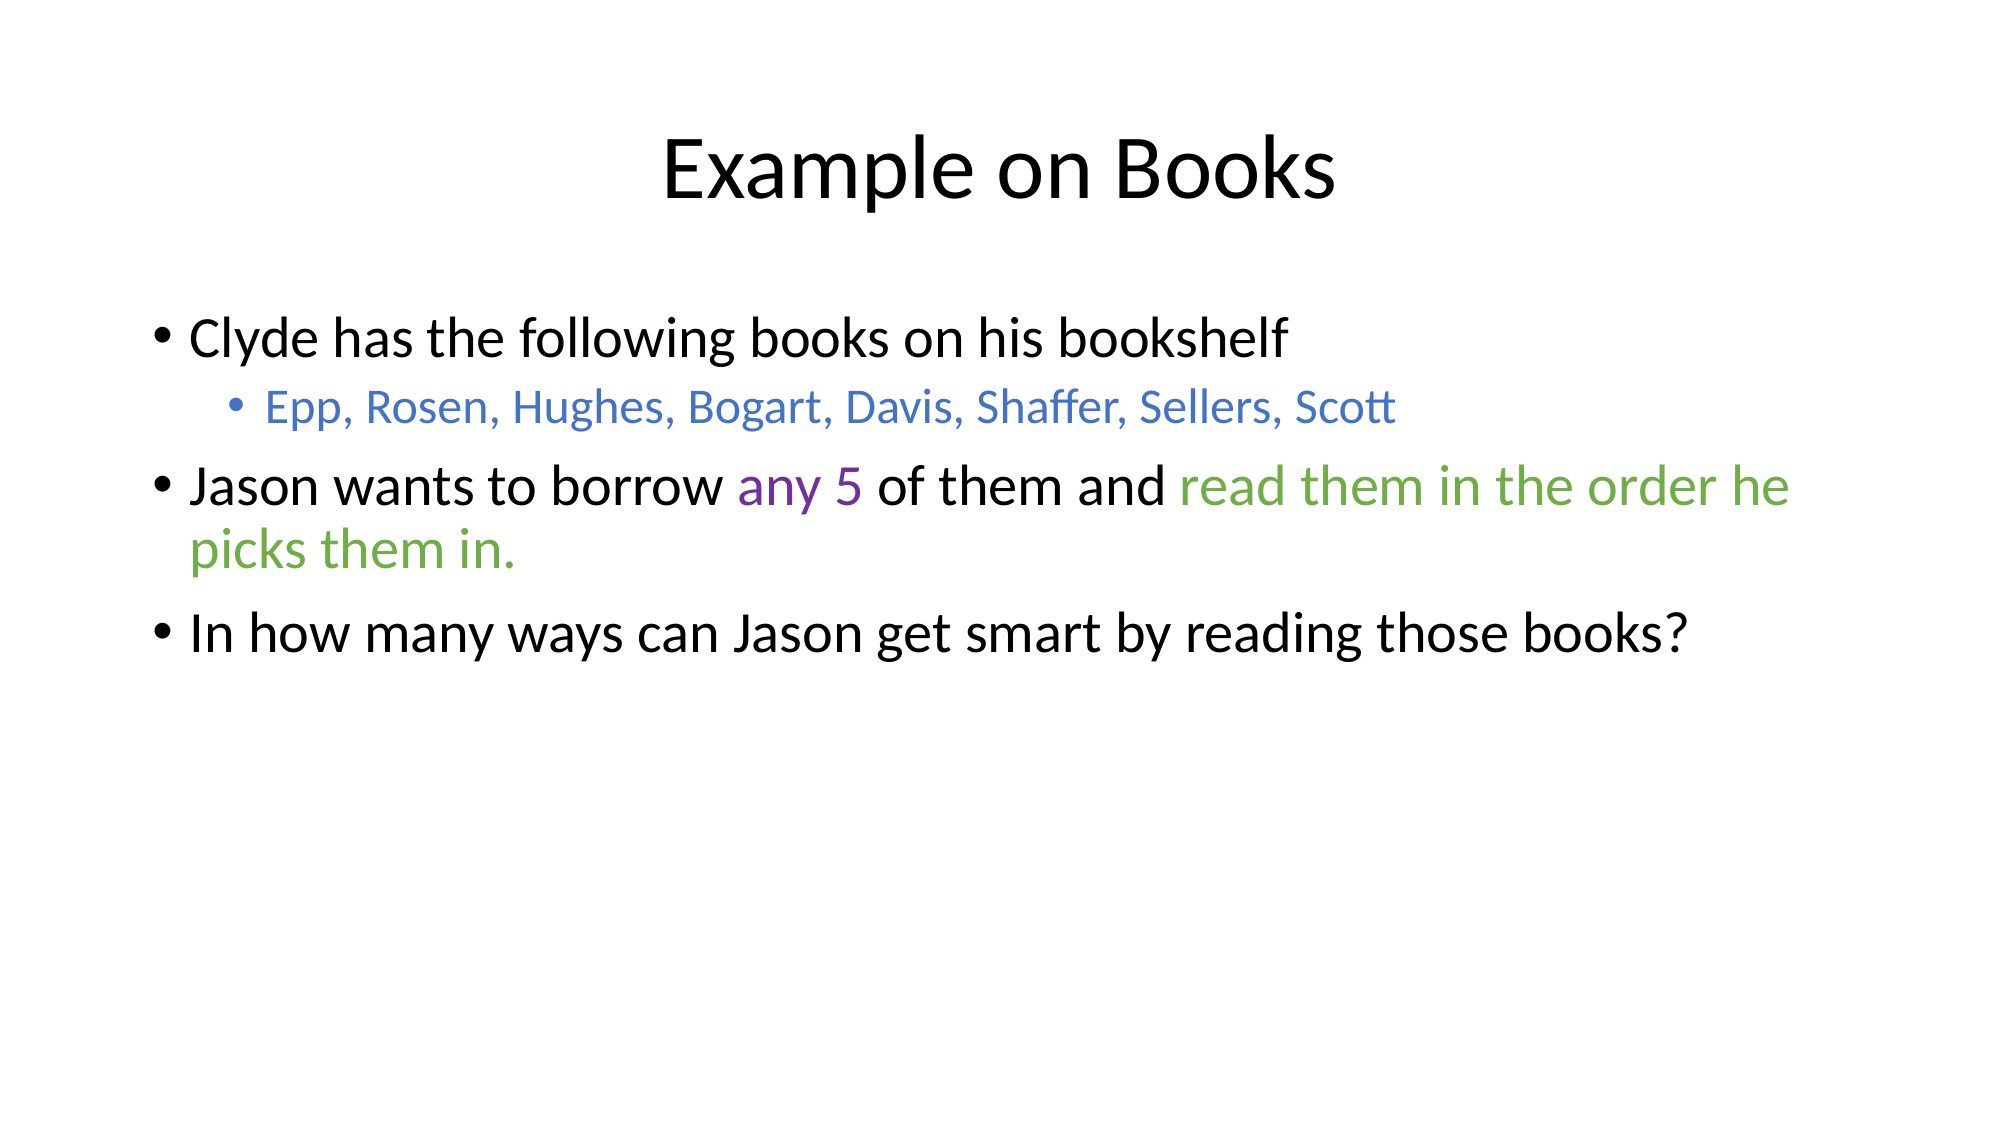

# Example on Books
Clyde has the following books on his bookshelf
Epp, Rosen, Hughes, Bogart, Davis, Shaffer, Sellers, Scott
Jason wants to borrow any 5 of them and read them in the order he picks them in.
In how many ways can Jason get smart by reading those books?